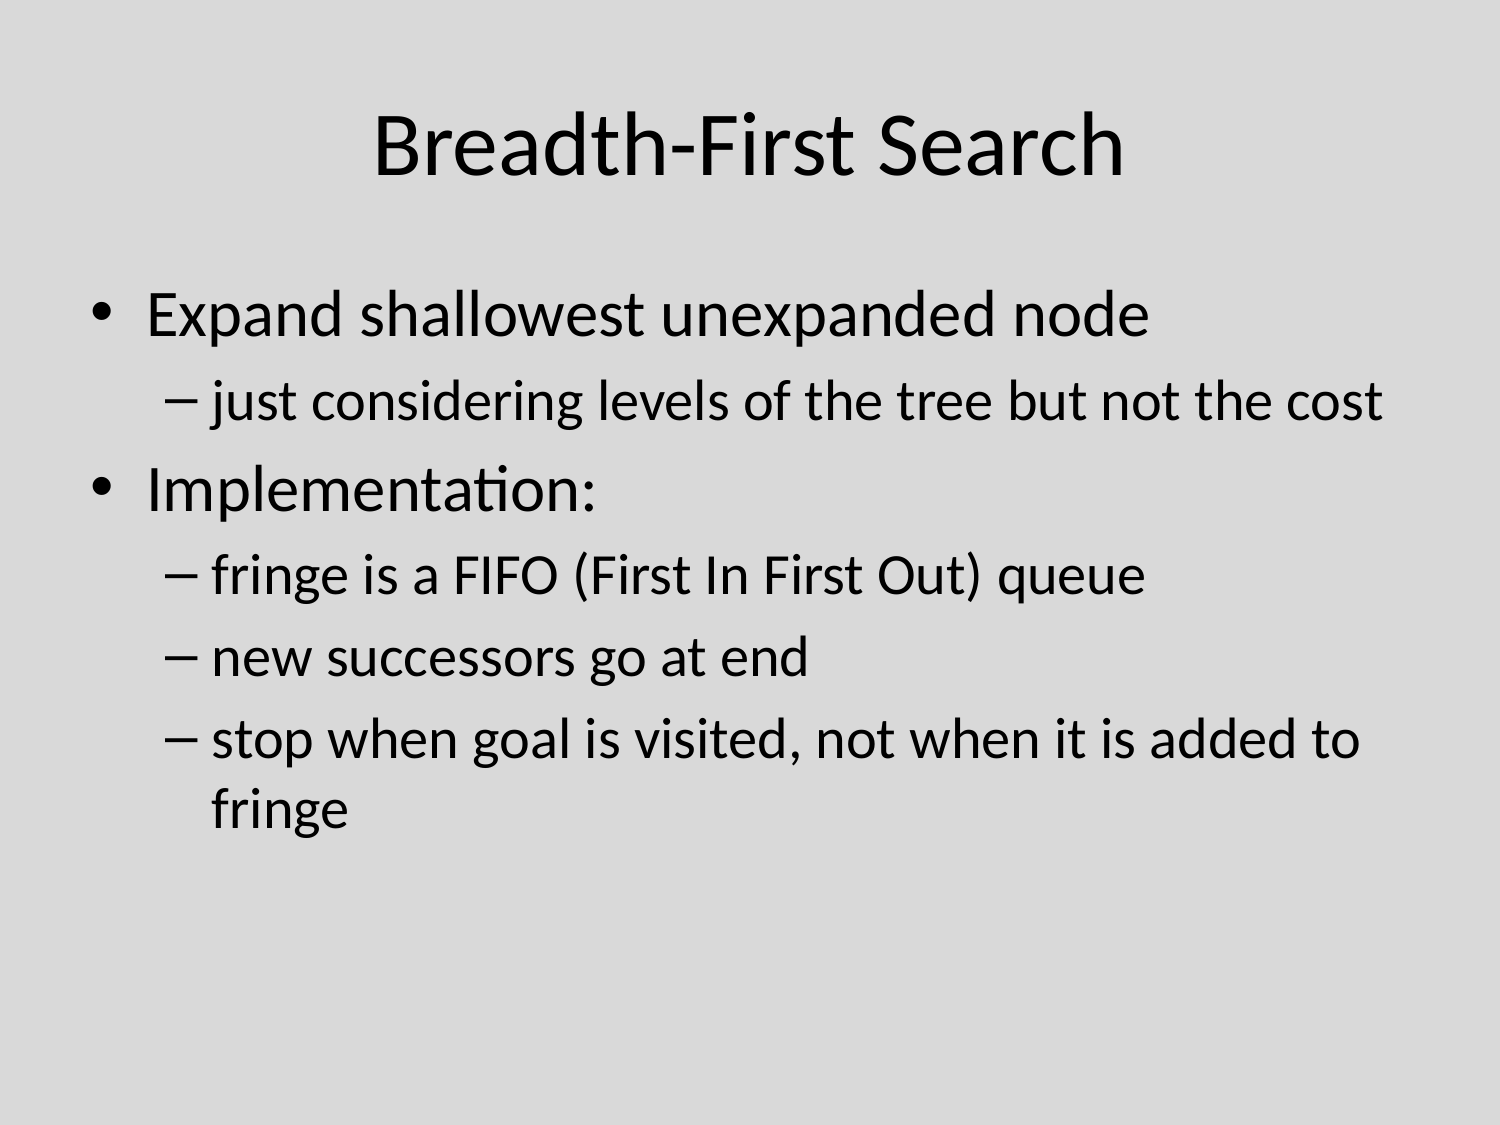

# Breadth-First Search
Expand shallowest unexpanded node
just considering levels of the tree but not the cost
Implementation:
fringe is a FIFO (First In First Out) queue
new successors go at end
stop when goal is visited, not when it is added to fringe